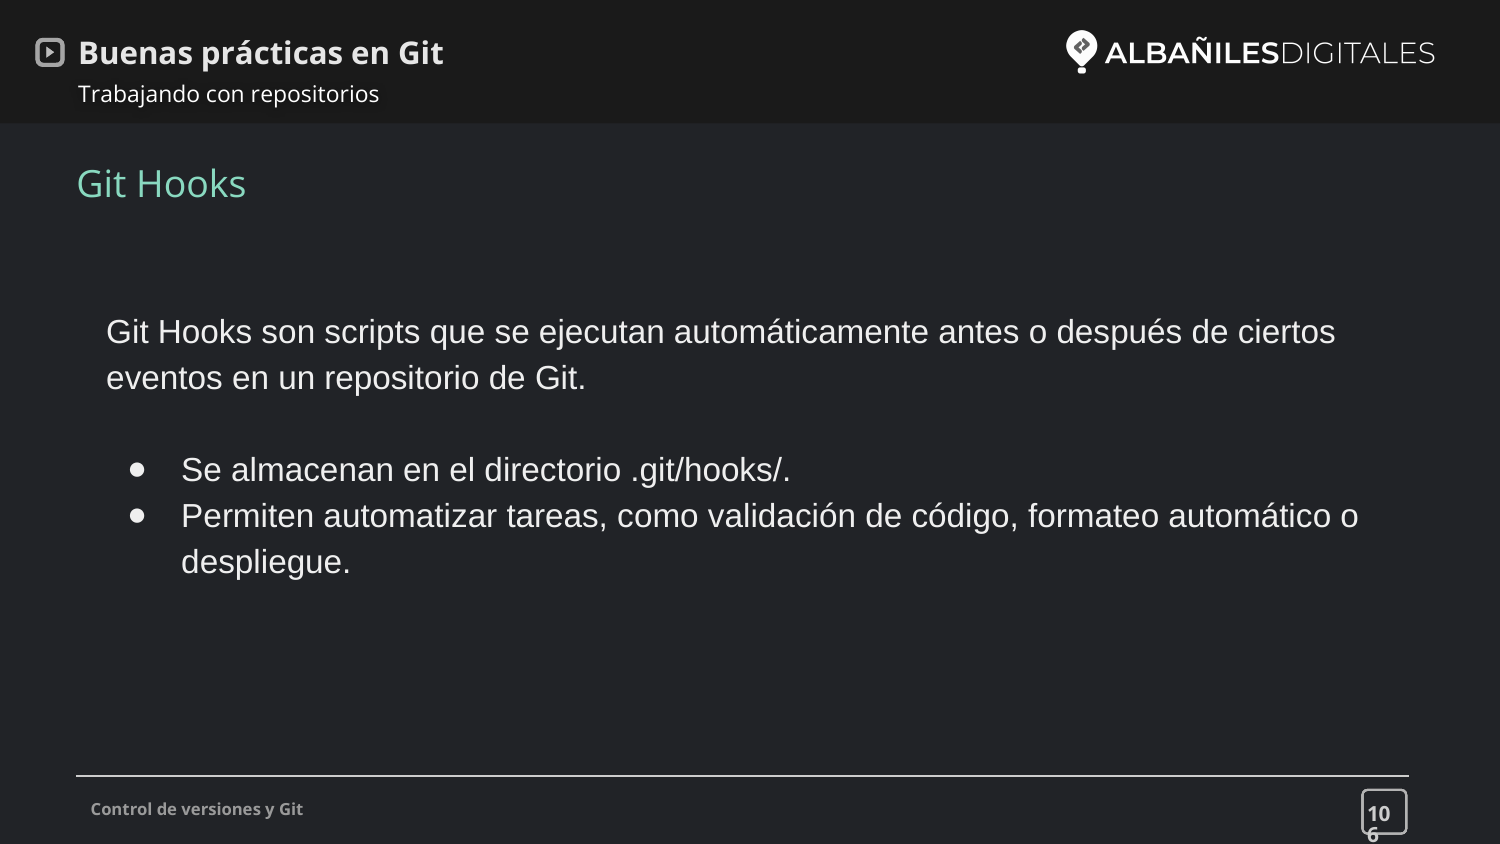

# Buenas prácticas en Git
Trabajando con repositorios
Git Hooks
Git Hooks son scripts que se ejecutan automáticamente antes o después de ciertos eventos en un repositorio de Git.

Se almacenan en el directorio .git/hooks/.
Permiten automatizar tareas, como validación de código, formateo automático o despliegue.

106